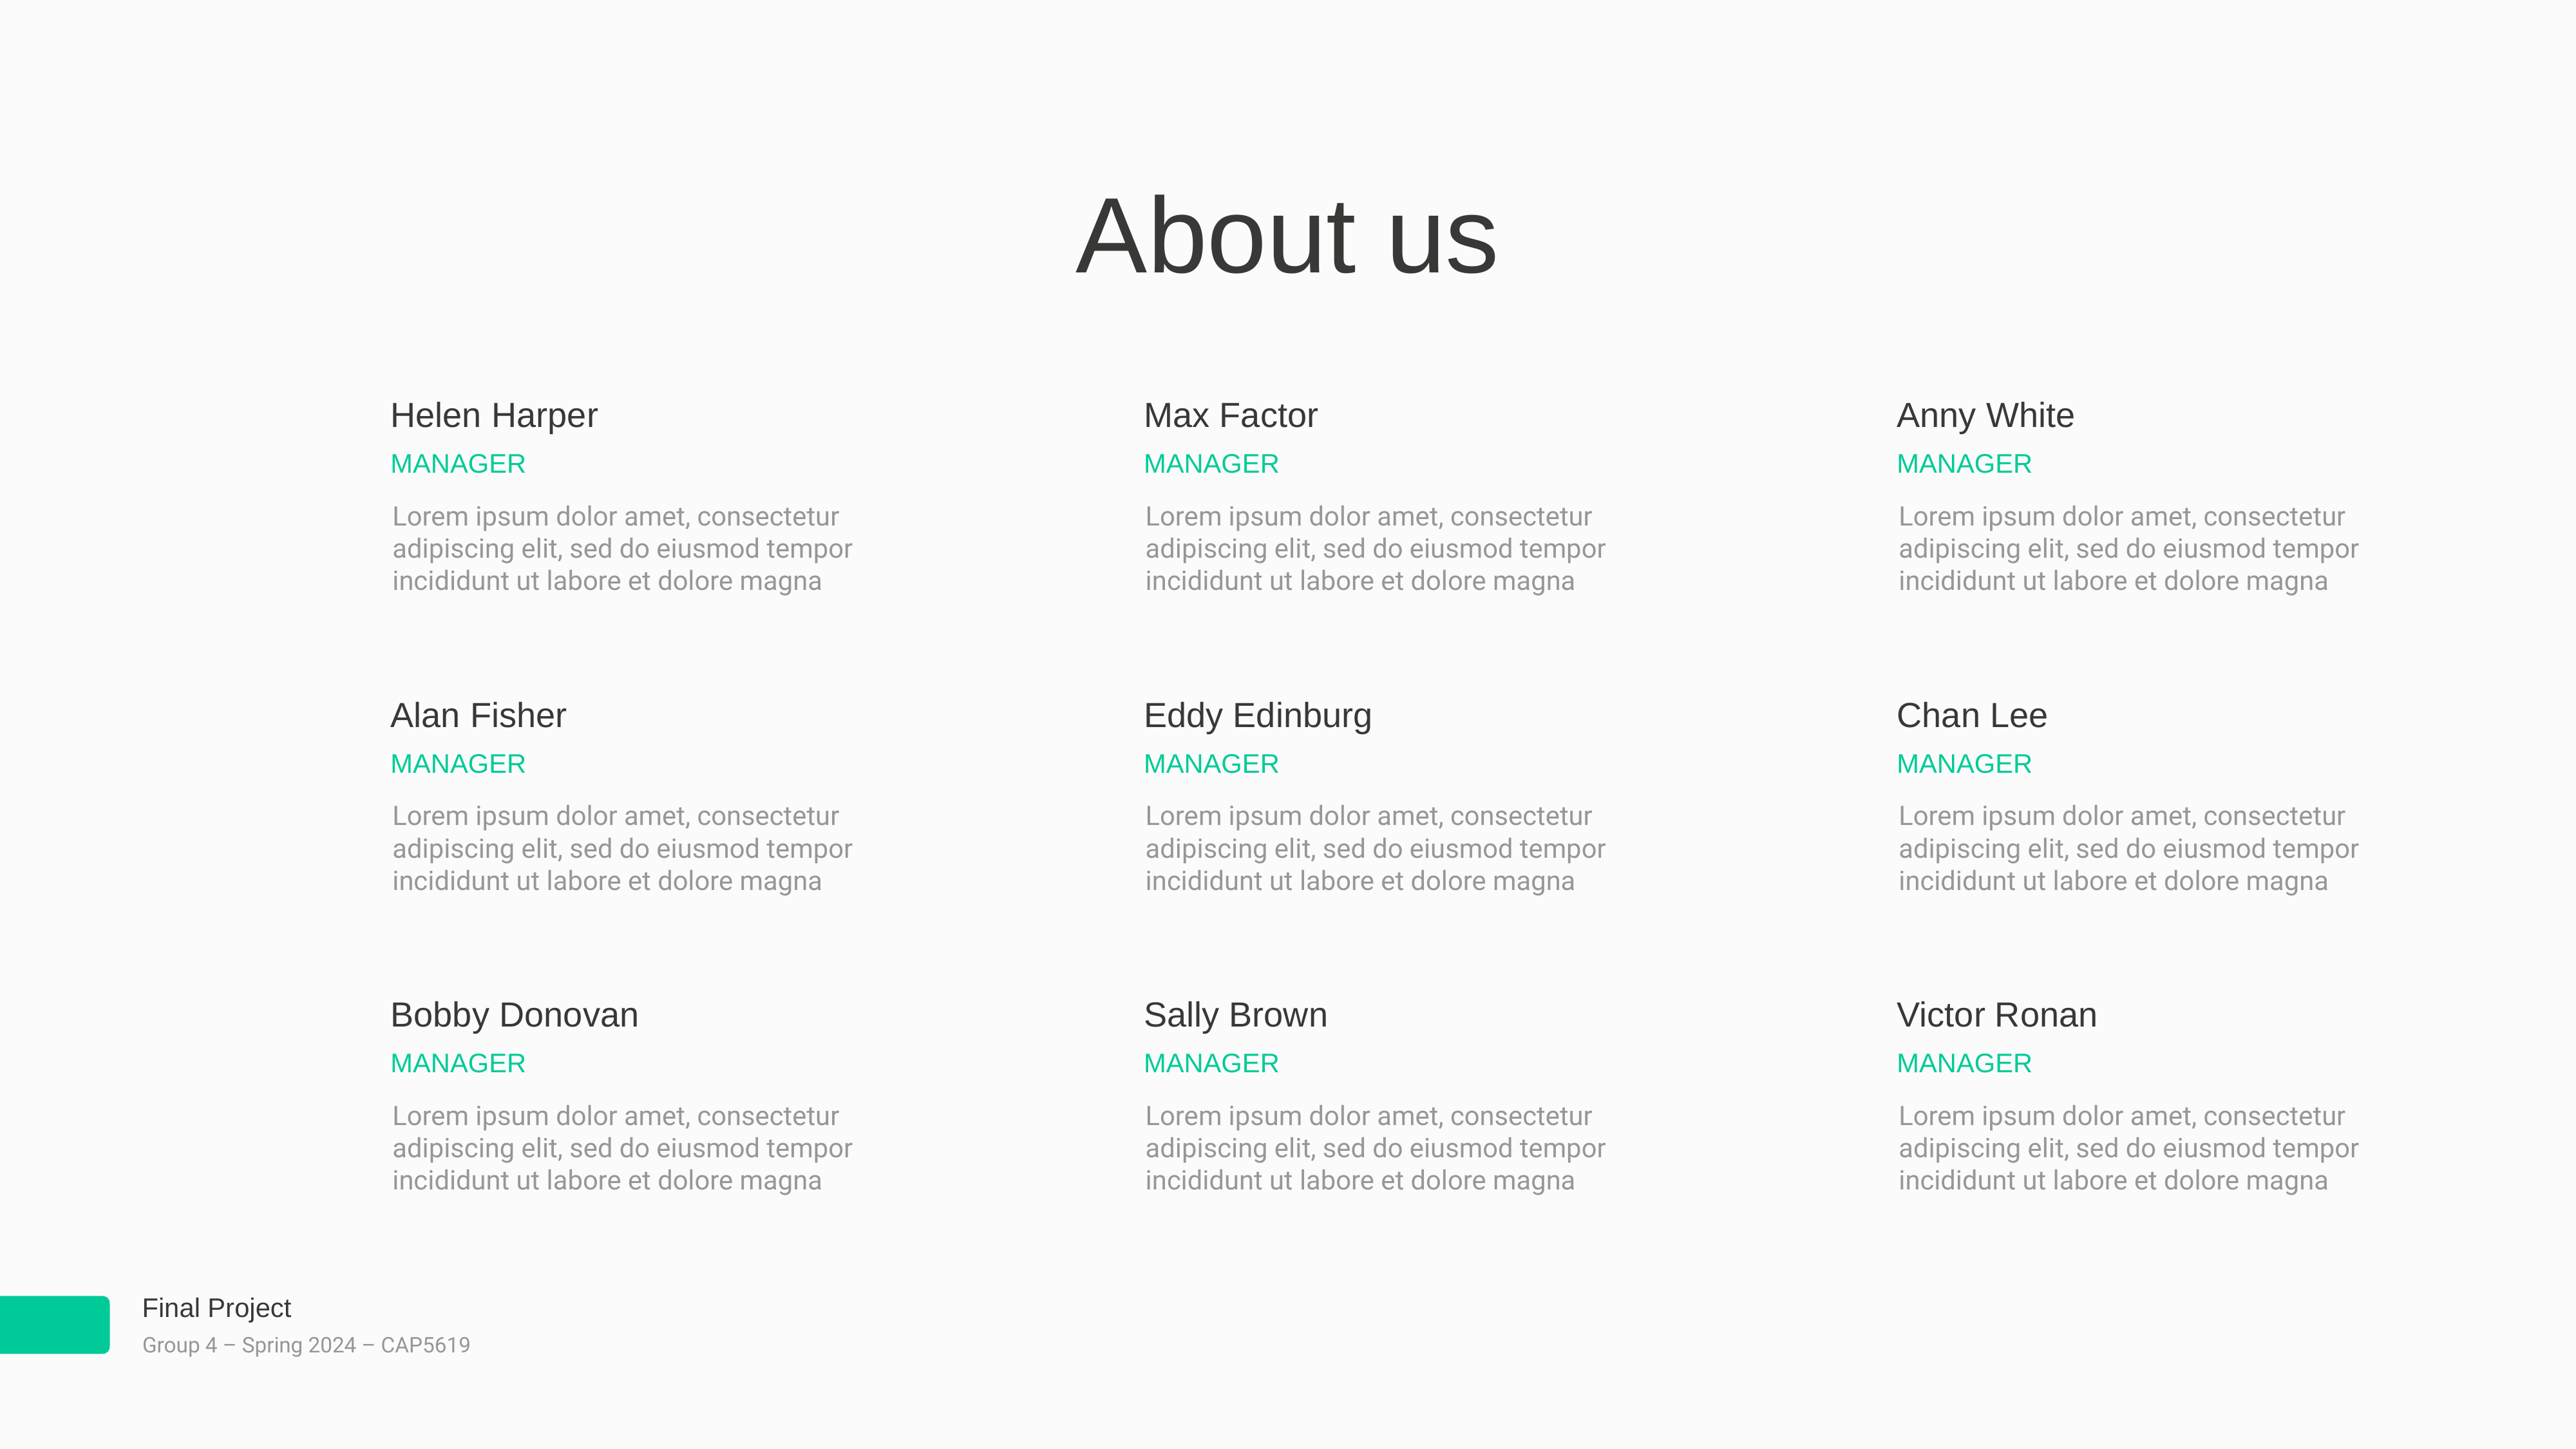

About us
Helen Harper
Max Factor
Anny White

MANAGER
MANAGER
MANAGER
Lorem ipsum dolor amet, consectetur adipiscing elit, sed do eiusmod tempor incididunt ut labore et dolore magna
Lorem ipsum dolor amet, consectetur adipiscing elit, sed do eiusmod tempor incididunt ut labore et dolore magna
Lorem ipsum dolor amet, consectetur adipiscing elit, sed do eiusmod tempor incididunt ut labore et dolore magna
Alan Fisher
Eddy Edinburg
Chan Lee

MANAGER
MANAGER
MANAGER
Lorem ipsum dolor amet, consectetur adipiscing elit, sed do eiusmod tempor incididunt ut labore et dolore magna
Lorem ipsum dolor amet, consectetur adipiscing elit, sed do eiusmod tempor incididunt ut labore et dolore magna
Lorem ipsum dolor amet, consectetur adipiscing elit, sed do eiusmod tempor incididunt ut labore et dolore magna
Bobby Donovan
Sally Brown
Victor Ronan

MANAGER
MANAGER
MANAGER
Lorem ipsum dolor amet, consectetur adipiscing elit, sed do eiusmod tempor incididunt ut labore et dolore magna
Lorem ipsum dolor amet, consectetur adipiscing elit, sed do eiusmod tempor incididunt ut labore et dolore magna
Lorem ipsum dolor amet, consectetur adipiscing elit, sed do eiusmod tempor incididunt ut labore et dolore magna